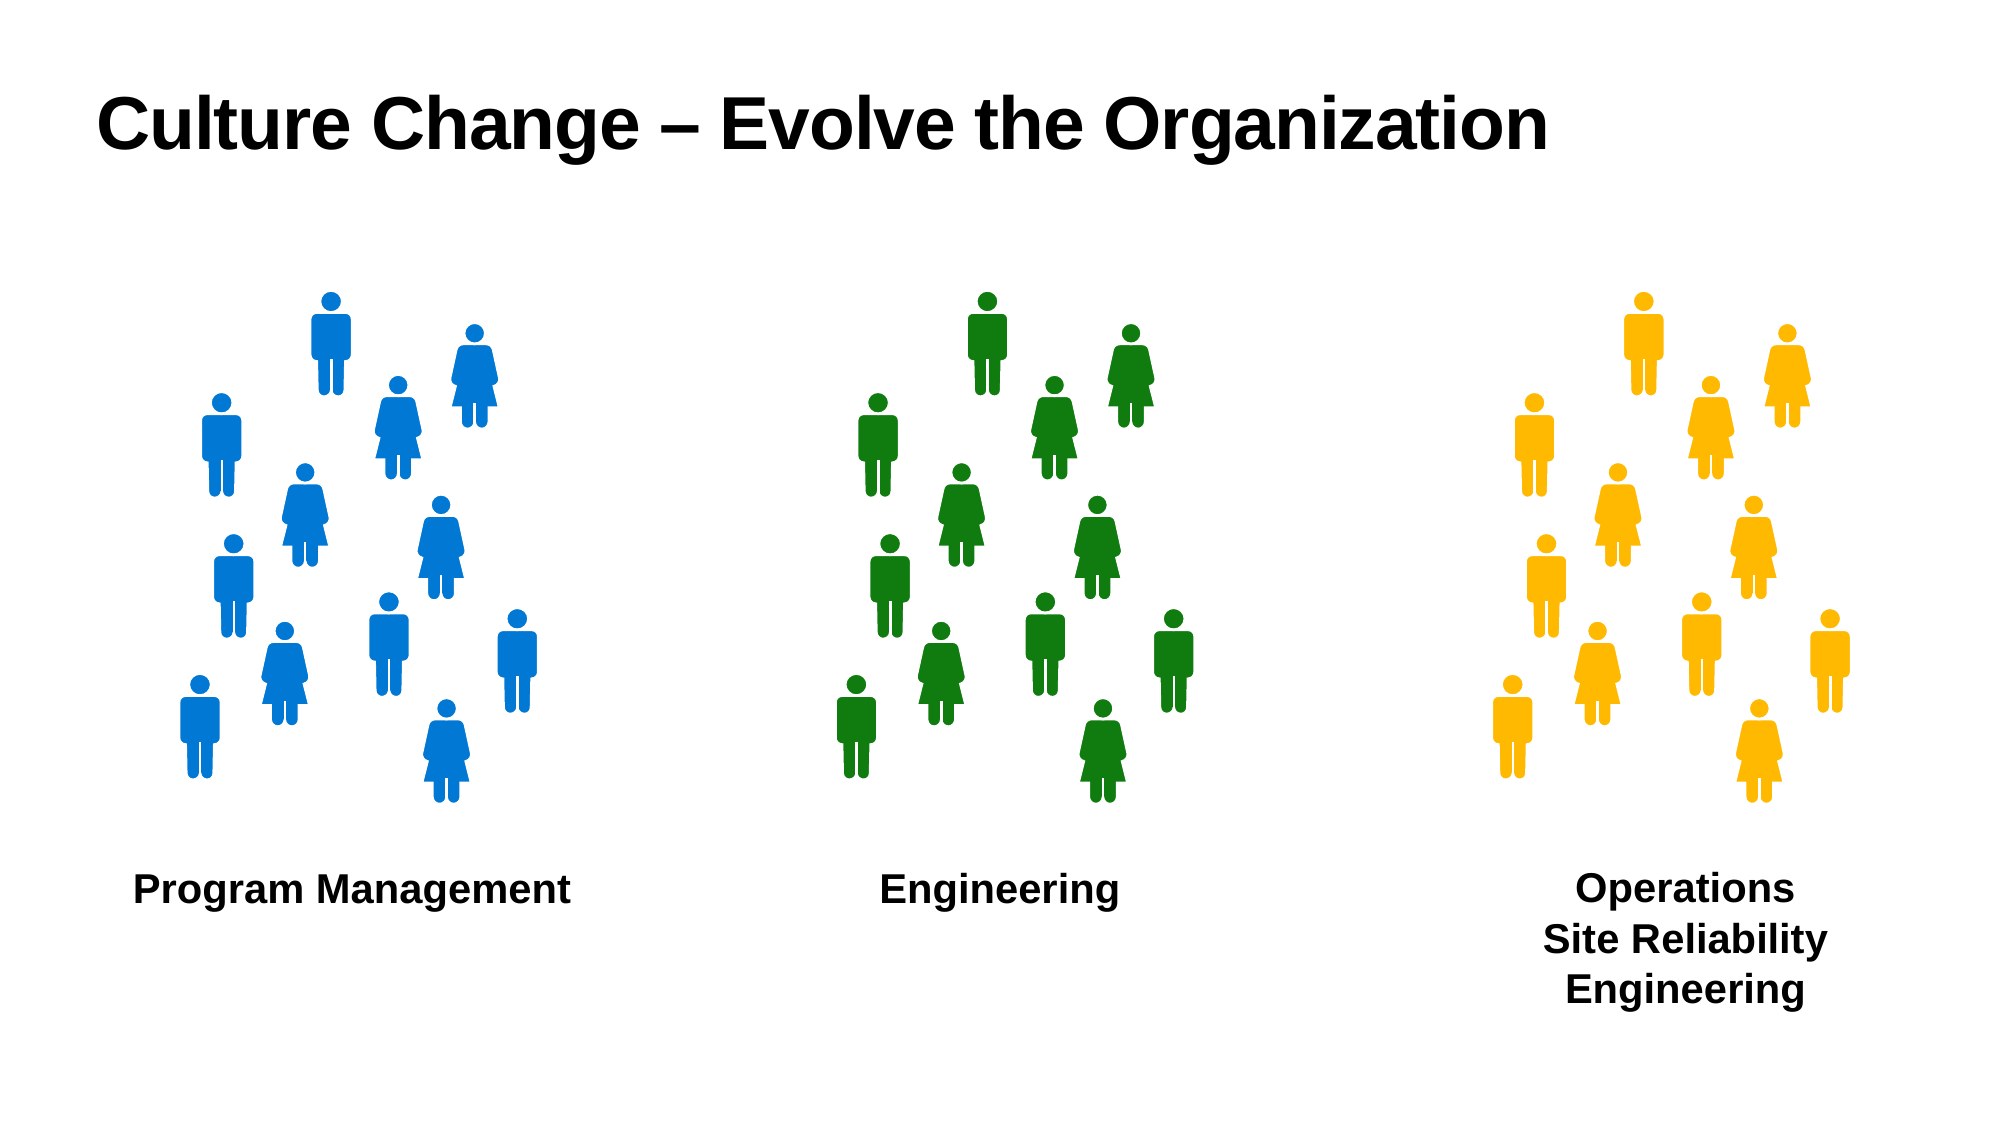

# Culture Change – Evolve the Organization

Operations
Site Reliability Engineering
Program Management
Engineering